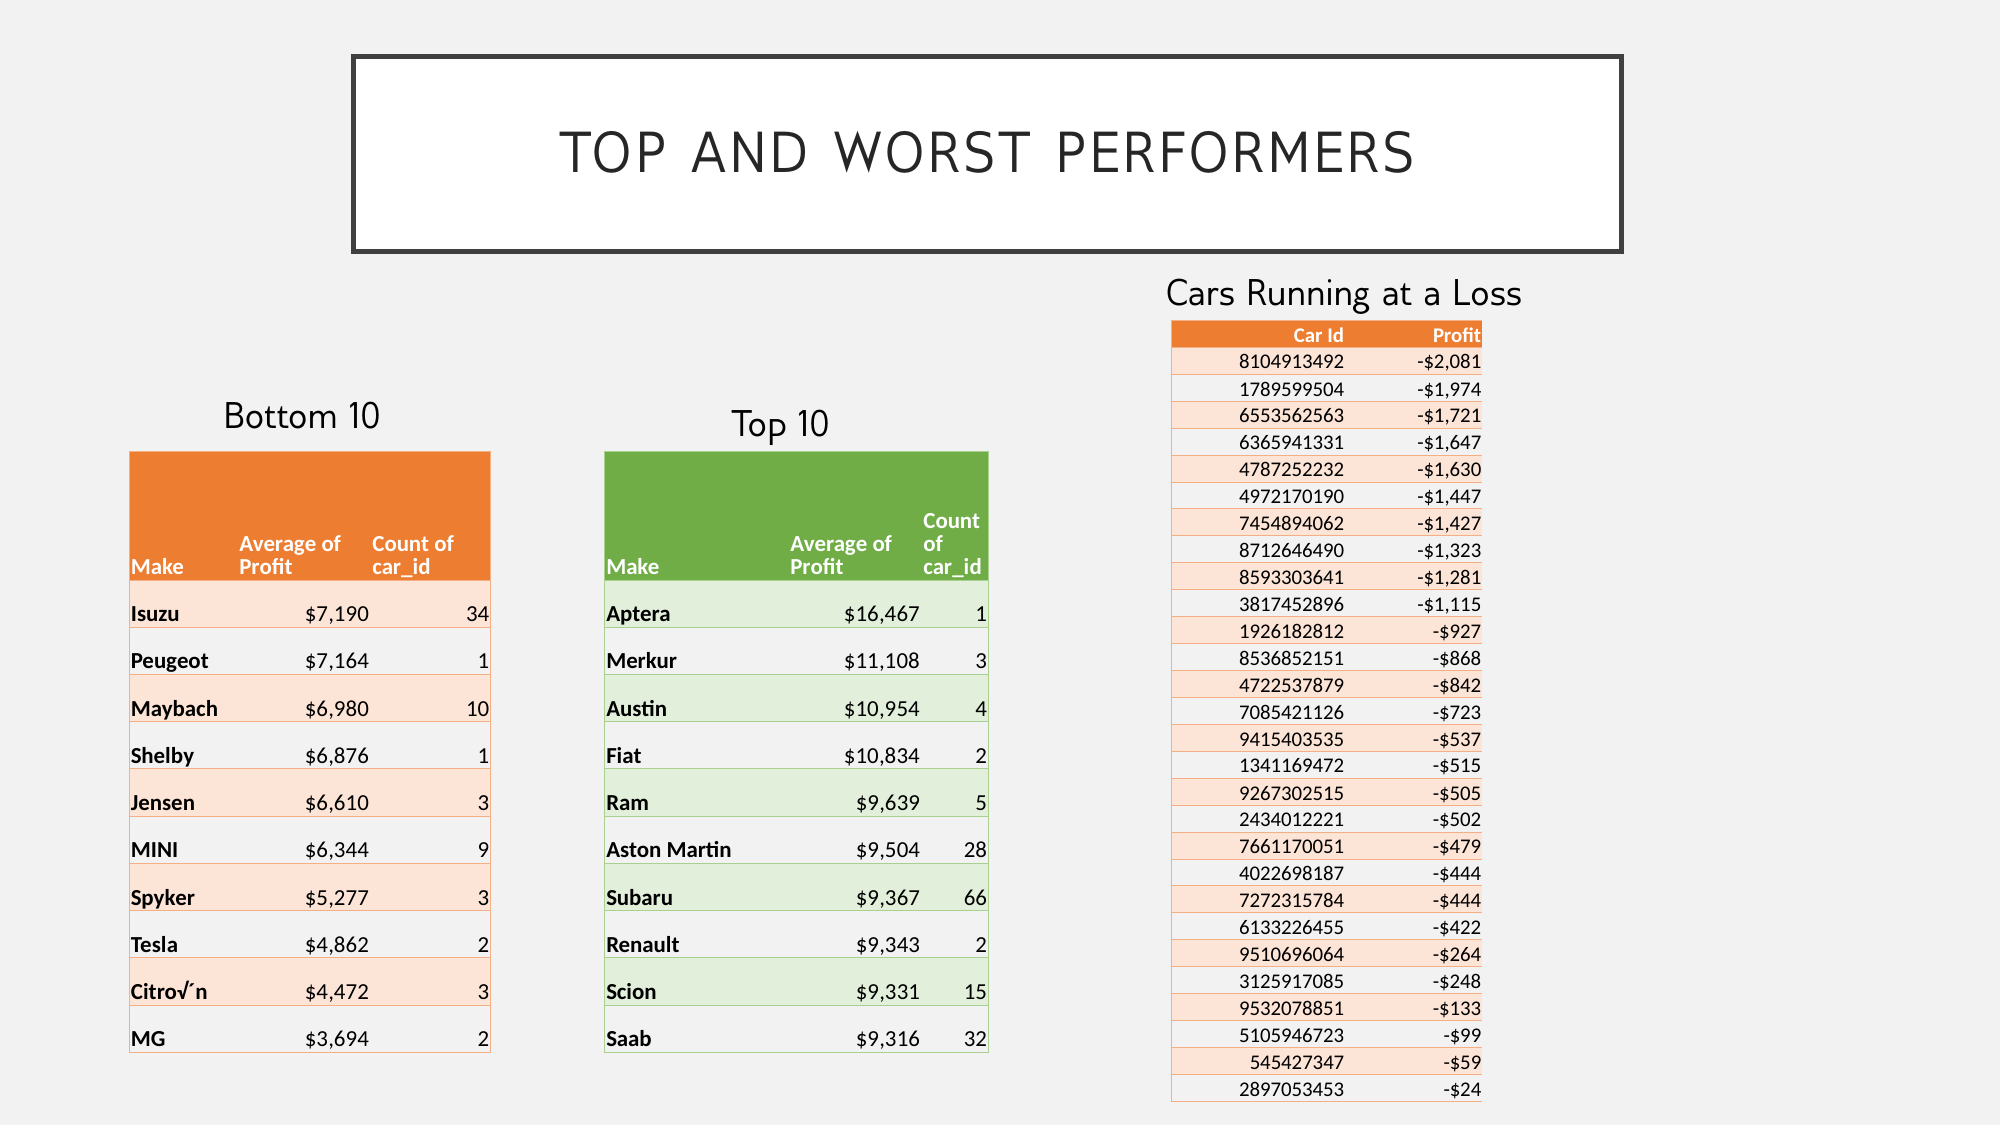

# Top and Worst Performers
Cars Running at a Loss
| Car Id | Profit |
| --- | --- |
| 8104913492 | -$2,081 |
| 1789599504 | -$1,974 |
| 6553562563 | -$1,721 |
| 6365941331 | -$1,647 |
| 4787252232 | -$1,630 |
| 4972170190 | -$1,447 |
| 7454894062 | -$1,427 |
| 8712646490 | -$1,323 |
| 8593303641 | -$1,281 |
| 3817452896 | -$1,115 |
| 1926182812 | -$927 |
| 8536852151 | -$868 |
| 4722537879 | -$842 |
| 7085421126 | -$723 |
| 9415403535 | -$537 |
| 1341169472 | -$515 |
| 9267302515 | -$505 |
| 2434012221 | -$502 |
| 7661170051 | -$479 |
| 4022698187 | -$444 |
| 7272315784 | -$444 |
| 6133226455 | -$422 |
| 9510696064 | -$264 |
| 3125917085 | -$248 |
| 9532078851 | -$133 |
| 5105946723 | -$99 |
| 545427347 | -$59 |
| 2897053453 | -$24 |
Bottom 10
Top 10
| Make | Average of Profit | Count of car\_id |  |  | Make | Average of Profit | Count of car\_id |
| --- | --- | --- | --- | --- | --- | --- | --- |
| Isuzu | $7,190 | 34 |  |  | Aptera | $16,467 | 1 |
| Peugeot | $7,164 | 1 |  |  | Merkur | $11,108 | 3 |
| Maybach | $6,980 | 10 |  |  | Austin | $10,954 | 4 |
| Shelby | $6,876 | 1 |  |  | Fiat | $10,834 | 2 |
| Jensen | $6,610 | 3 |  |  | Ram | $9,639 | 5 |
| MINI | $6,344 | 9 |  |  | Aston Martin | $9,504 | 28 |
| Spyker | $5,277 | 3 |  |  | Subaru | $9,367 | 66 |
| Tesla | $4,862 | 2 |  |  | Renault | $9,343 | 2 |
| Citro√´n | $4,472 | 3 |  |  | Scion | $9,331 | 15 |
| MG | $3,694 | 2 |  |  | Saab | $9,316 | 32 |